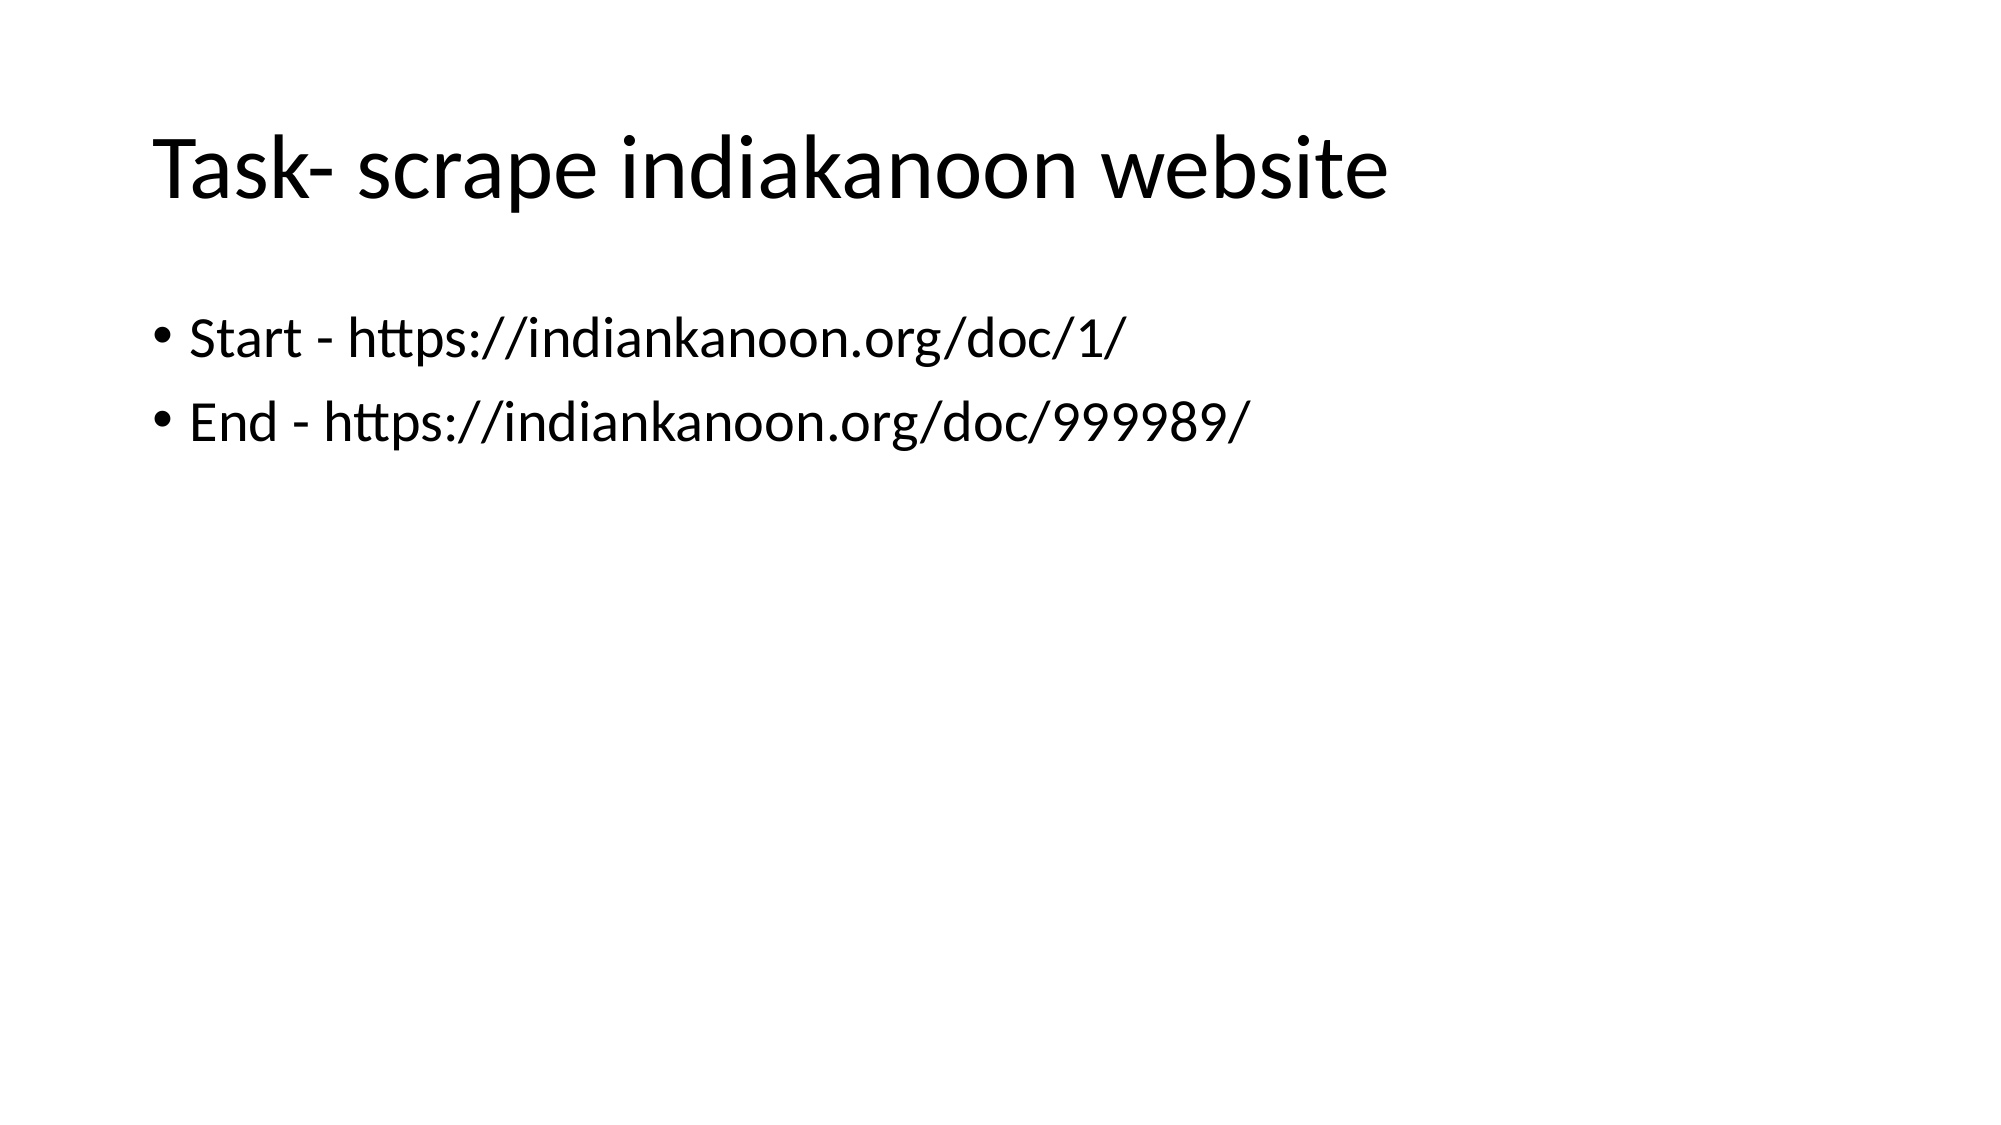

# Task- scrape indiakanoon website
Start - https://indiankanoon.org/doc/1/
End - https://indiankanoon.org/doc/999989/